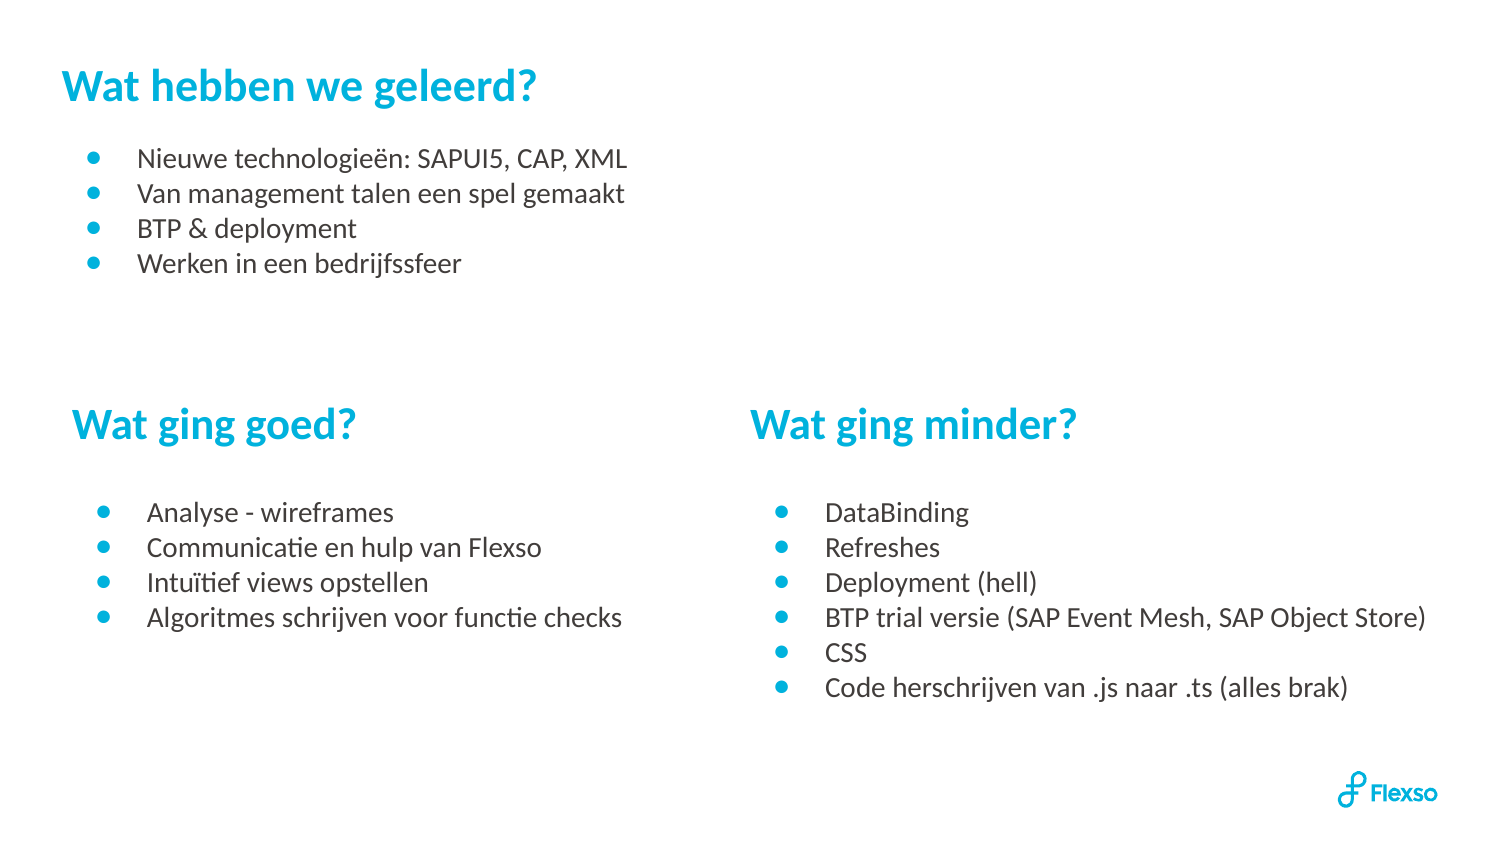

# Wat hebben we geleerd?
Nieuwe technologieën: SAPUI5, CAP, XML
Van management talen een spel gemaakt
BTP & deployment
Werken in een bedrijfssfeer
Wat ging goed?
Wat ging minder?
Analyse - wireframes
Communicatie en hulp van Flexso
Intuïtief views opstellen
Algoritmes schrijven voor functie checks
DataBinding
Refreshes
Deployment (hell)
BTP trial versie (SAP Event Mesh, SAP Object Store)
CSS
Code herschrijven van .js naar .ts (alles brak)